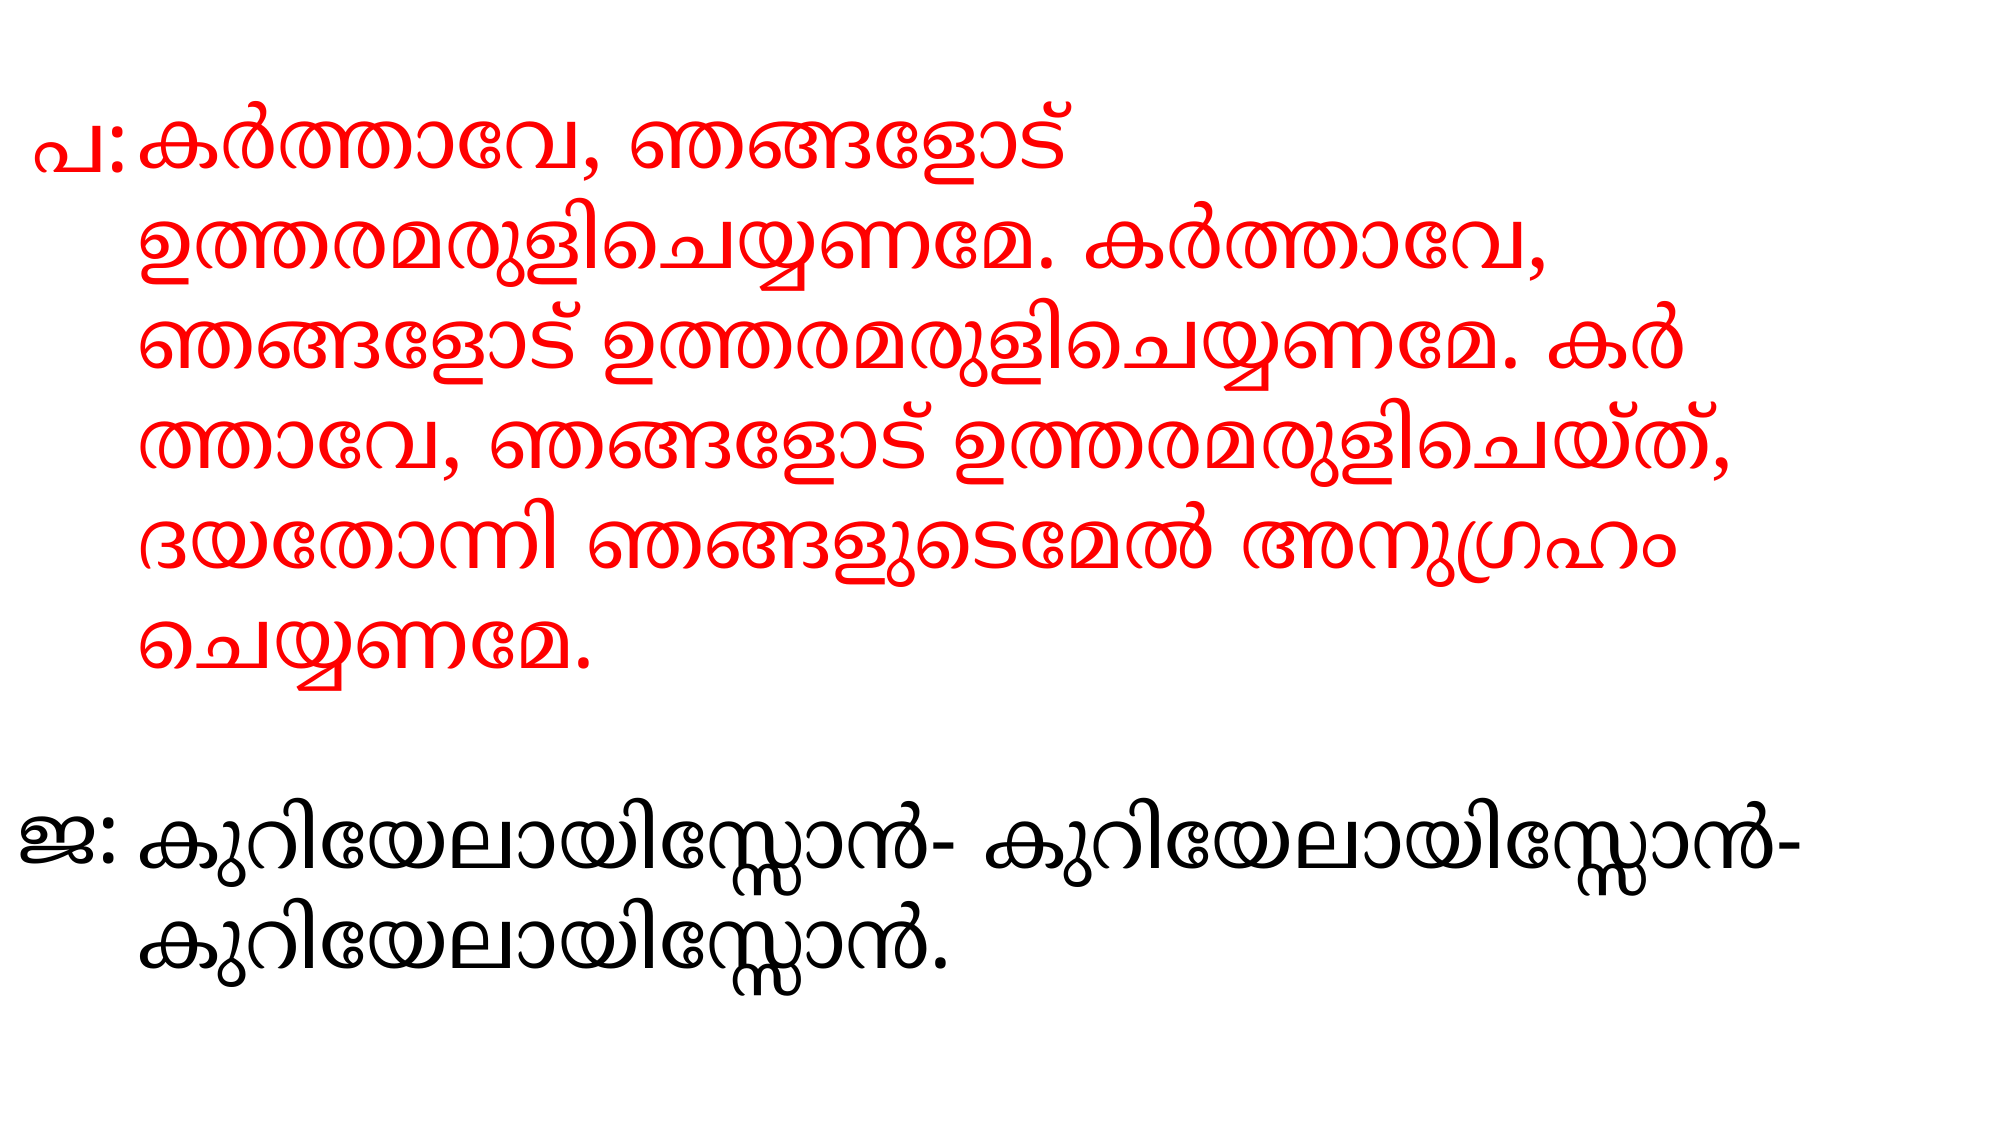

കര്‍ത്താവേ, ഞങ്ങളോട് ഉത്തരമരുളിചെയ്യണമേ. കര്‍ത്താവേ, ഞങ്ങളോട് ഉത്തരമരുളിചെയ്യണമേ. കര്‍ത്താവേ, ഞങ്ങളോട് ഉത്തരമരുളിചെയ്ത്, ദയതോന്നി ഞങ്ങളുടെമേല്‍ അനുഗ്രഹം ചെയ്യണമേ.

കുറിയേലായിസ്സോന്‍- കുറിയേലായിസ്സോന്‍- കുറിയേലായിസ്സോന്‍.
പ:

ജ: